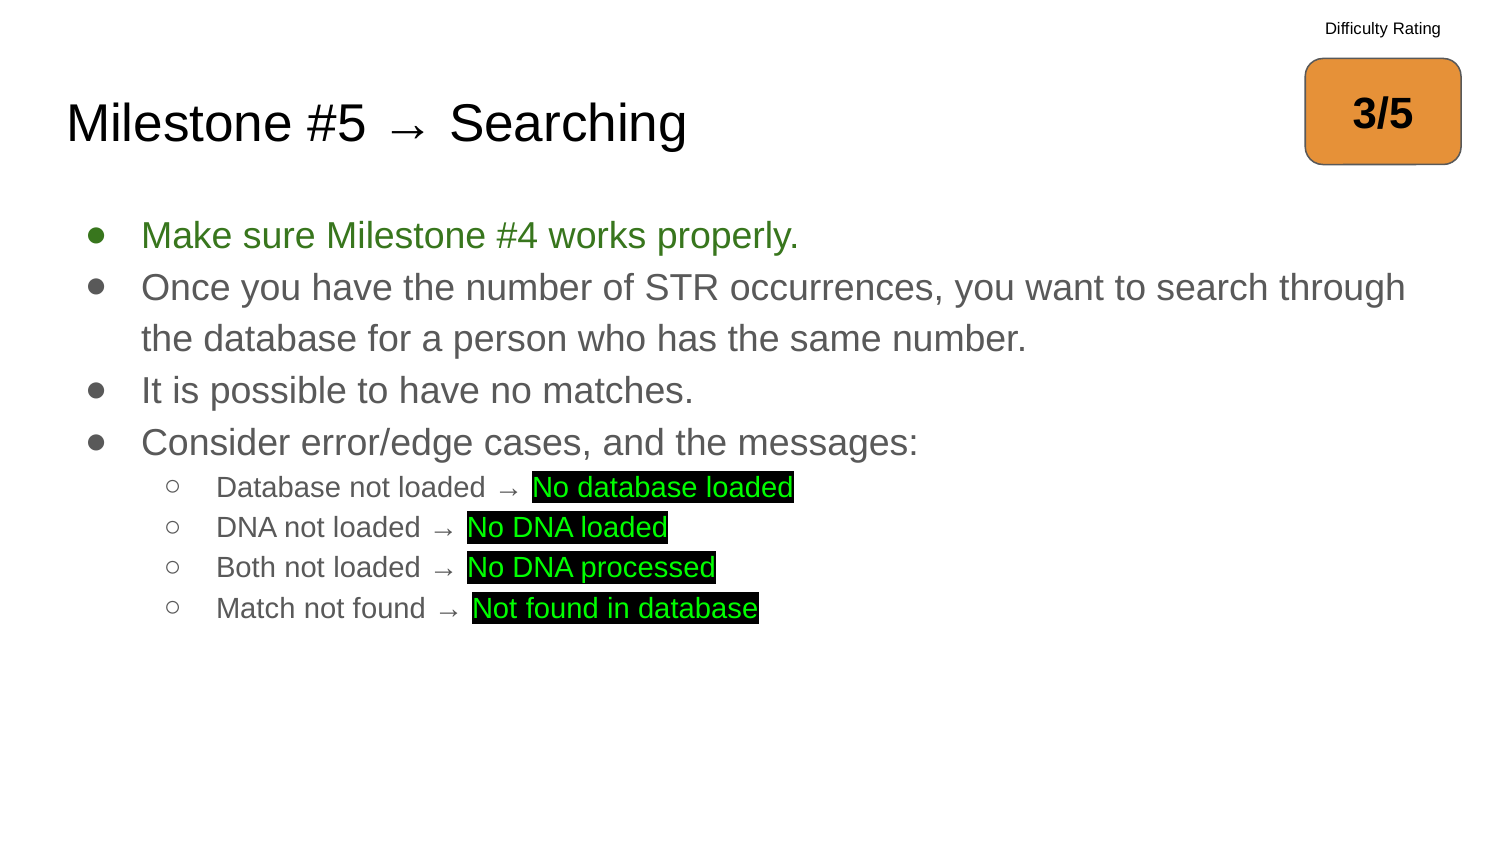

Difficulty Rating
3/5
# Milestone #5 → Searching
Make sure Milestone #4 works properly.
Once you have the number of STR occurrences, you want to search through the database for a person who has the same number.
It is possible to have no matches.
Consider error/edge cases, and the messages:
Database not loaded → No database loaded
DNA not loaded → No DNA loaded
Both not loaded → No DNA processed
Match not found → Not found in database